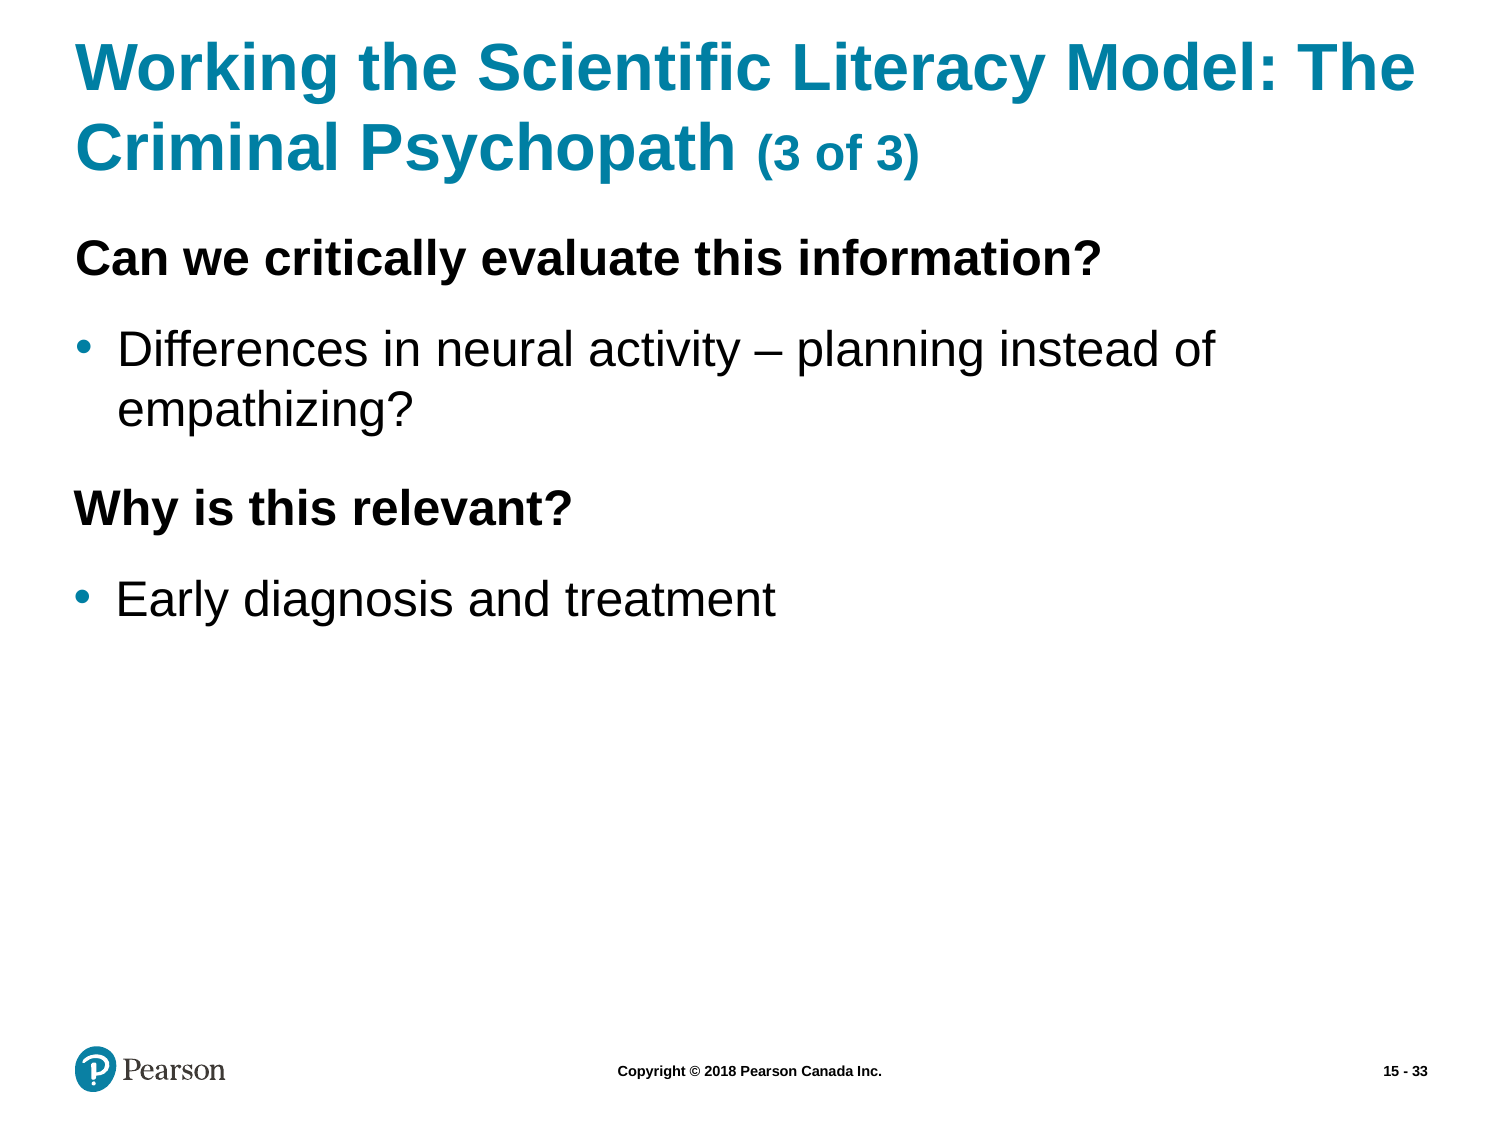

# Working the Scientific Literacy Model: The Criminal Psychopath (3 of 3)
Can we critically evaluate this information?
Differences in neural activity – planning instead of empathizing?
Why is this relevant?
Early diagnosis and treatment